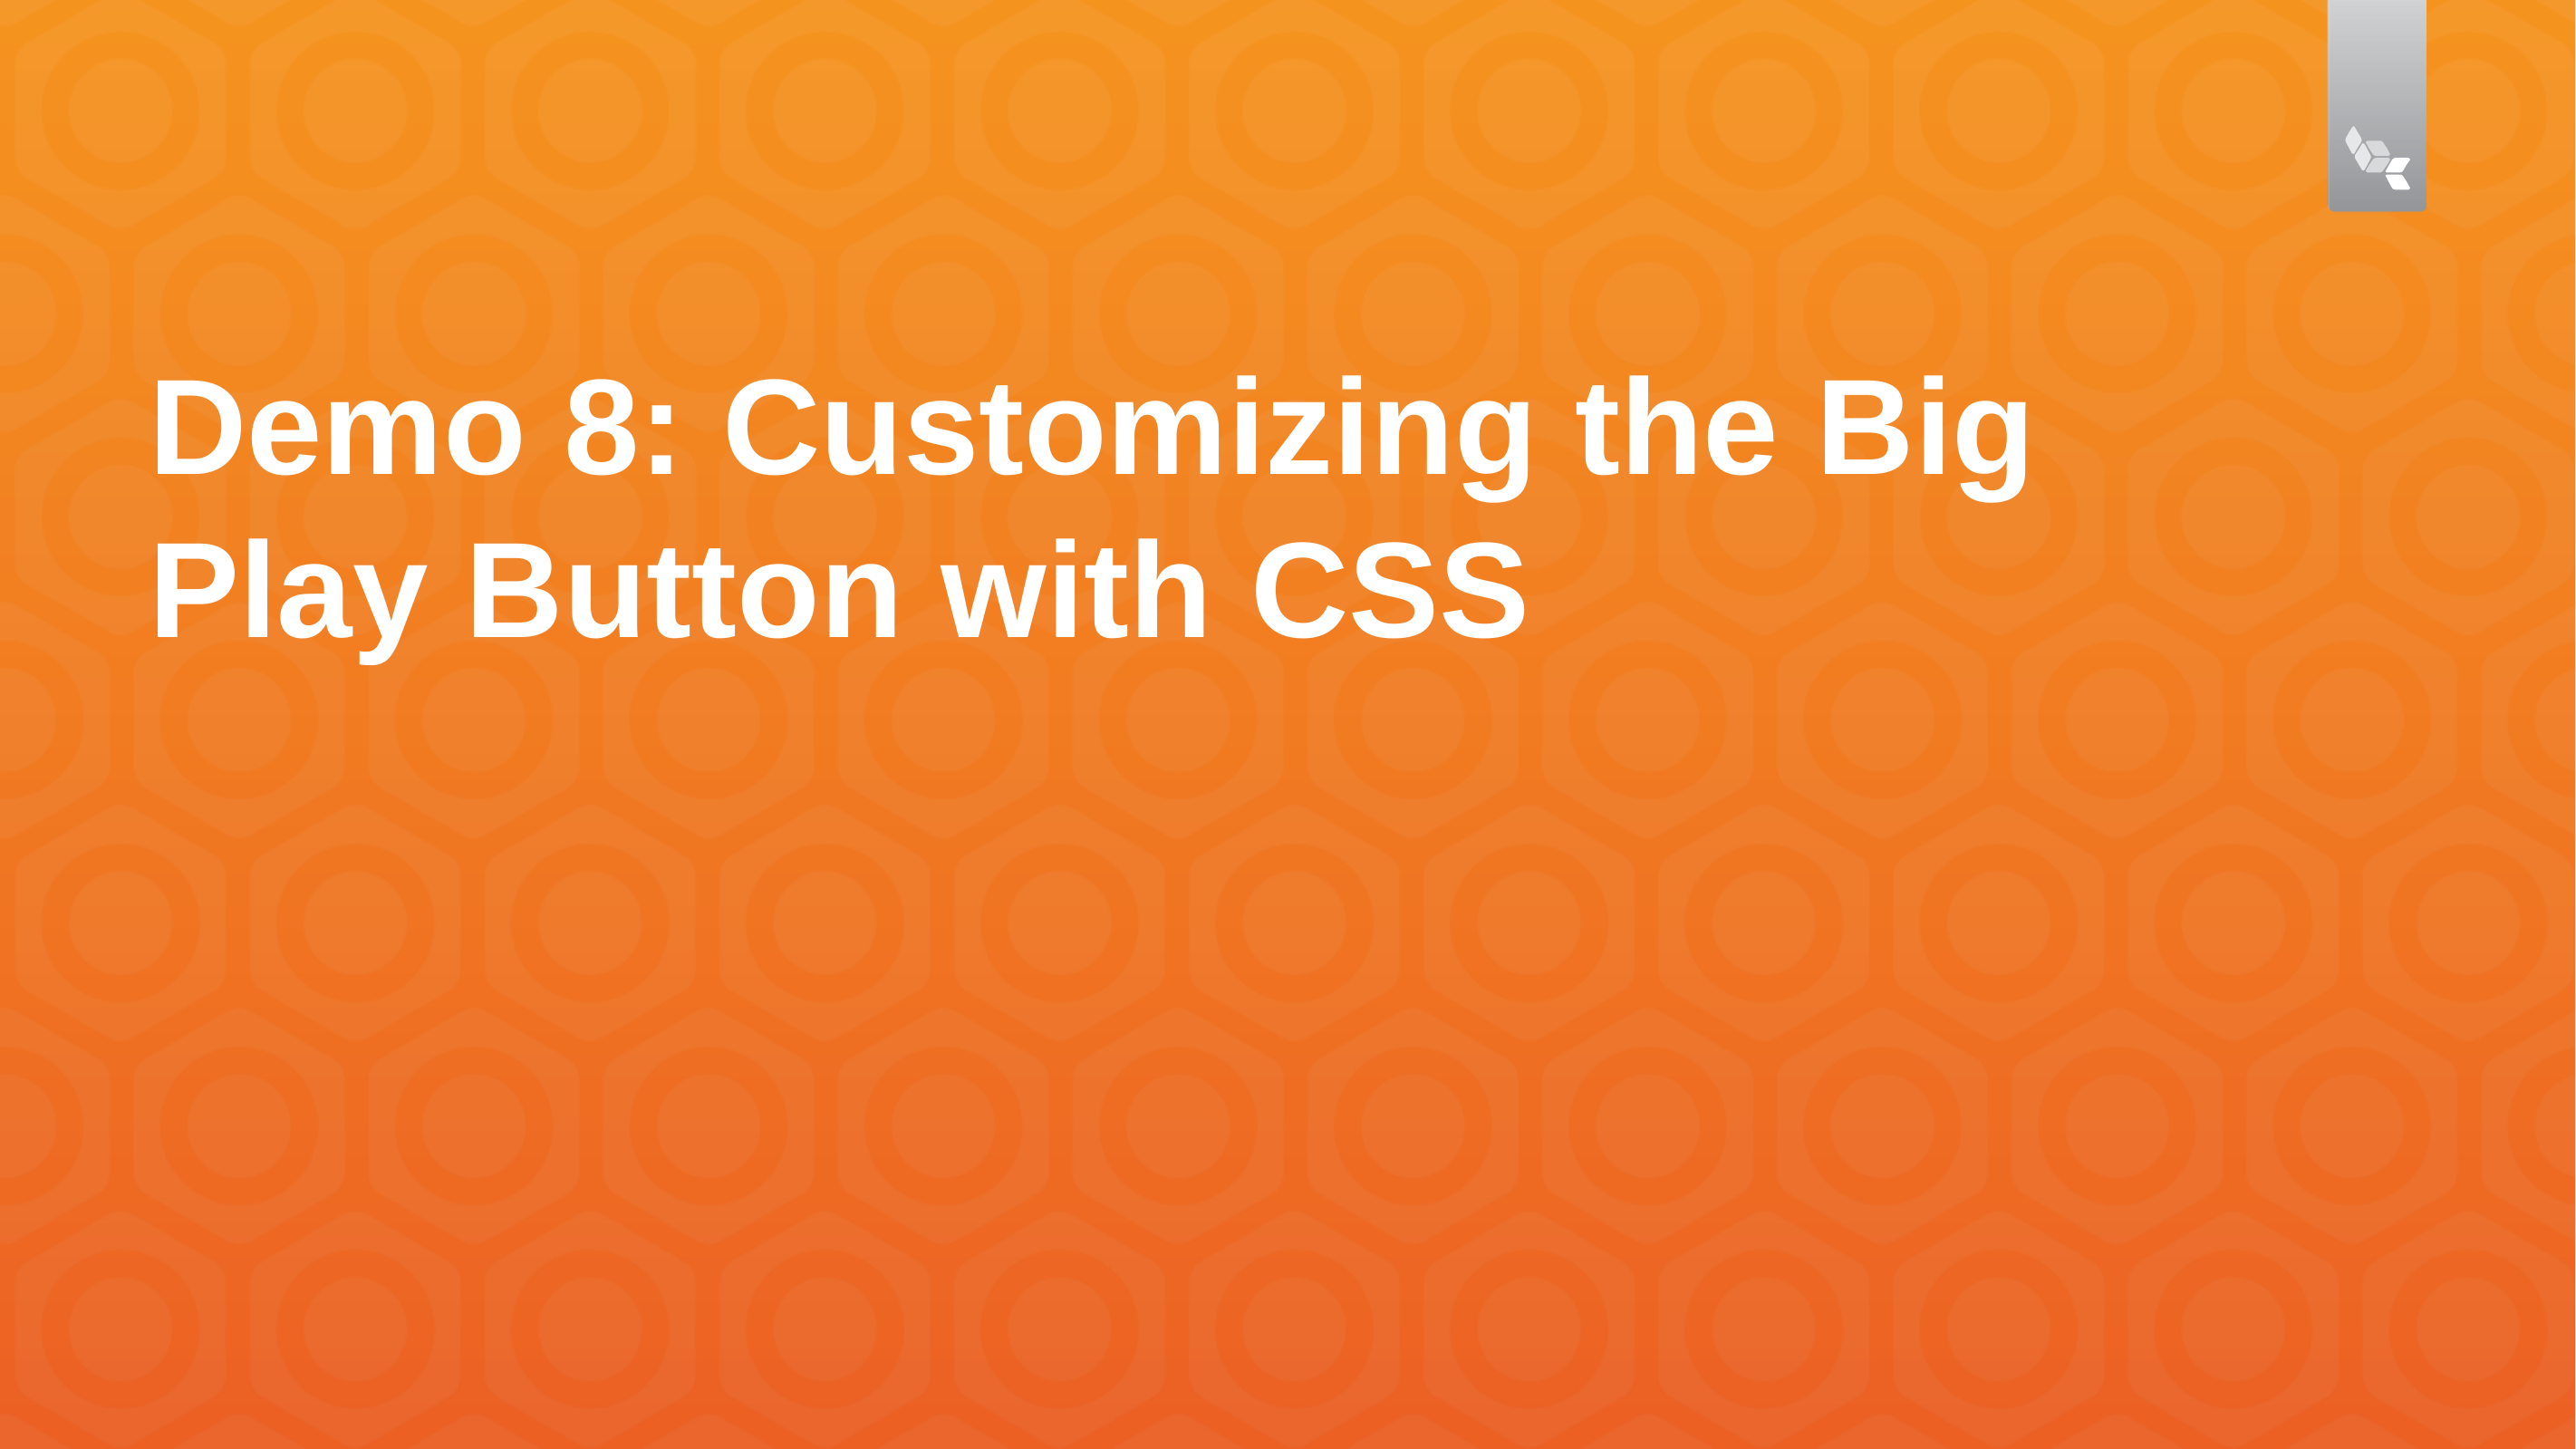

# Demo 8: Customizing the Big Play Button with CSS